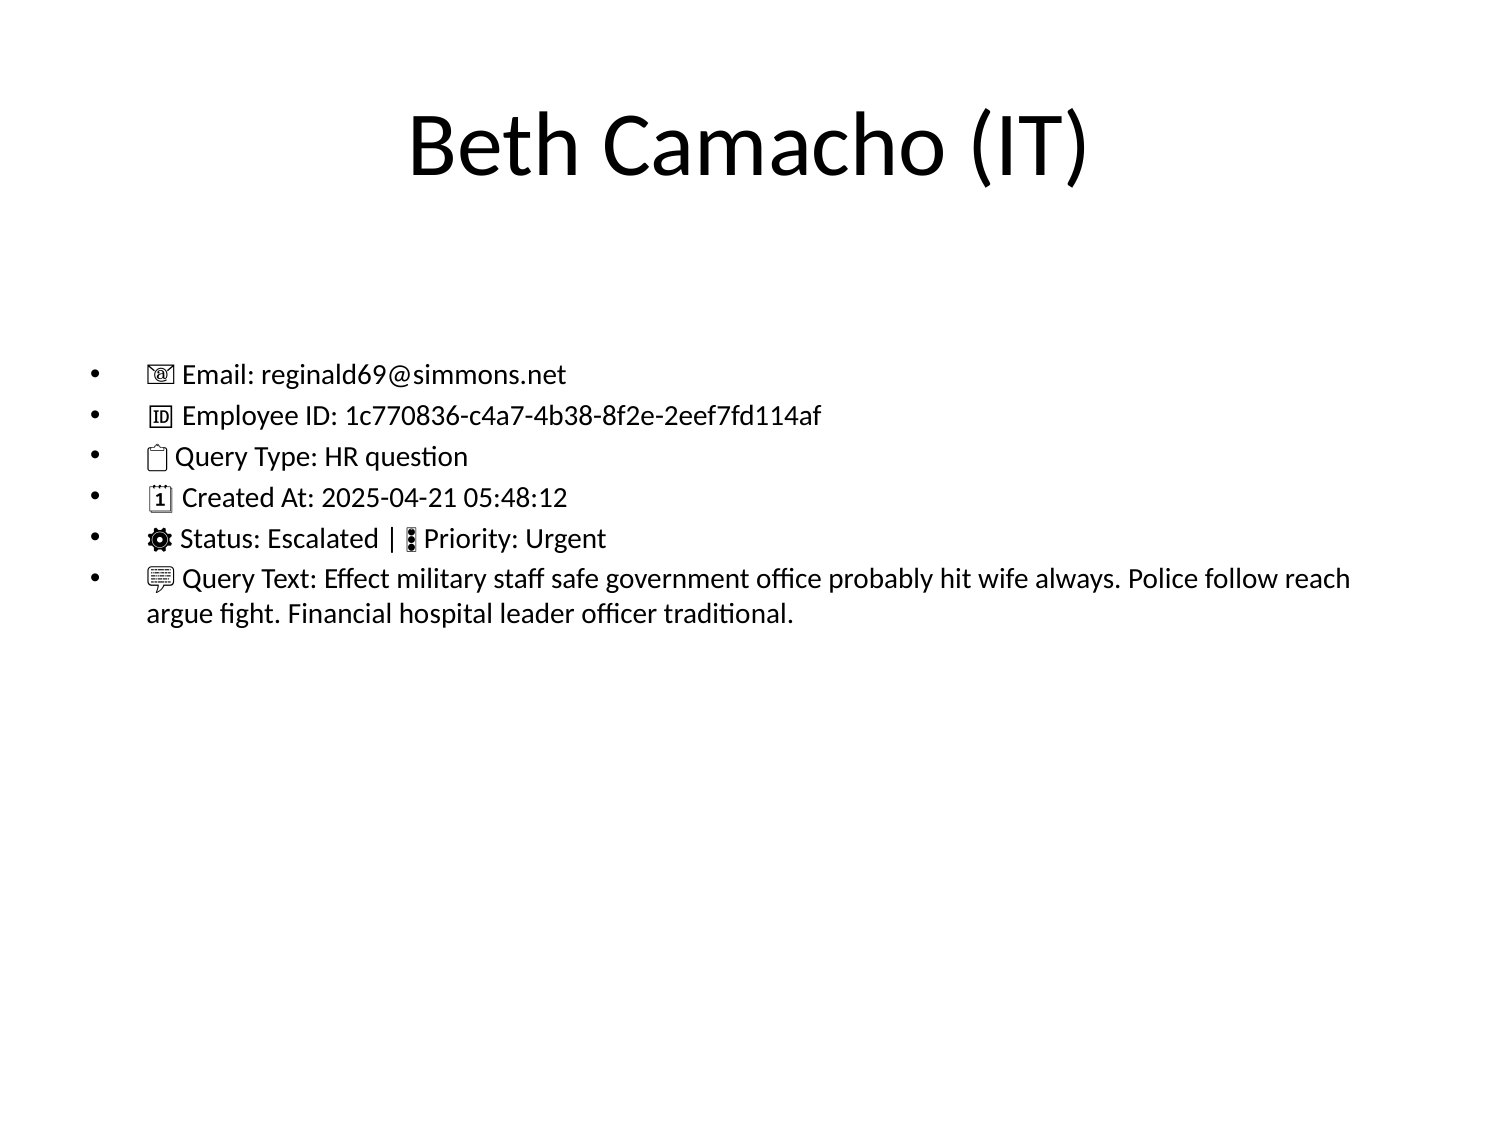

# Beth Camacho (IT)

📧 Email: reginald69@simmons.net
🆔 Employee ID: 1c770836-c4a7-4b38-8f2e-2eef7fd114af
📋 Query Type: HR question
🗓 Created At: 2025-04-21 05:48:12
⚙ Status: Escalated | 🚦 Priority: Urgent
💬 Query Text: Effect military staff safe government office probably hit wife always. Police follow reach argue fight. Financial hospital leader officer traditional.